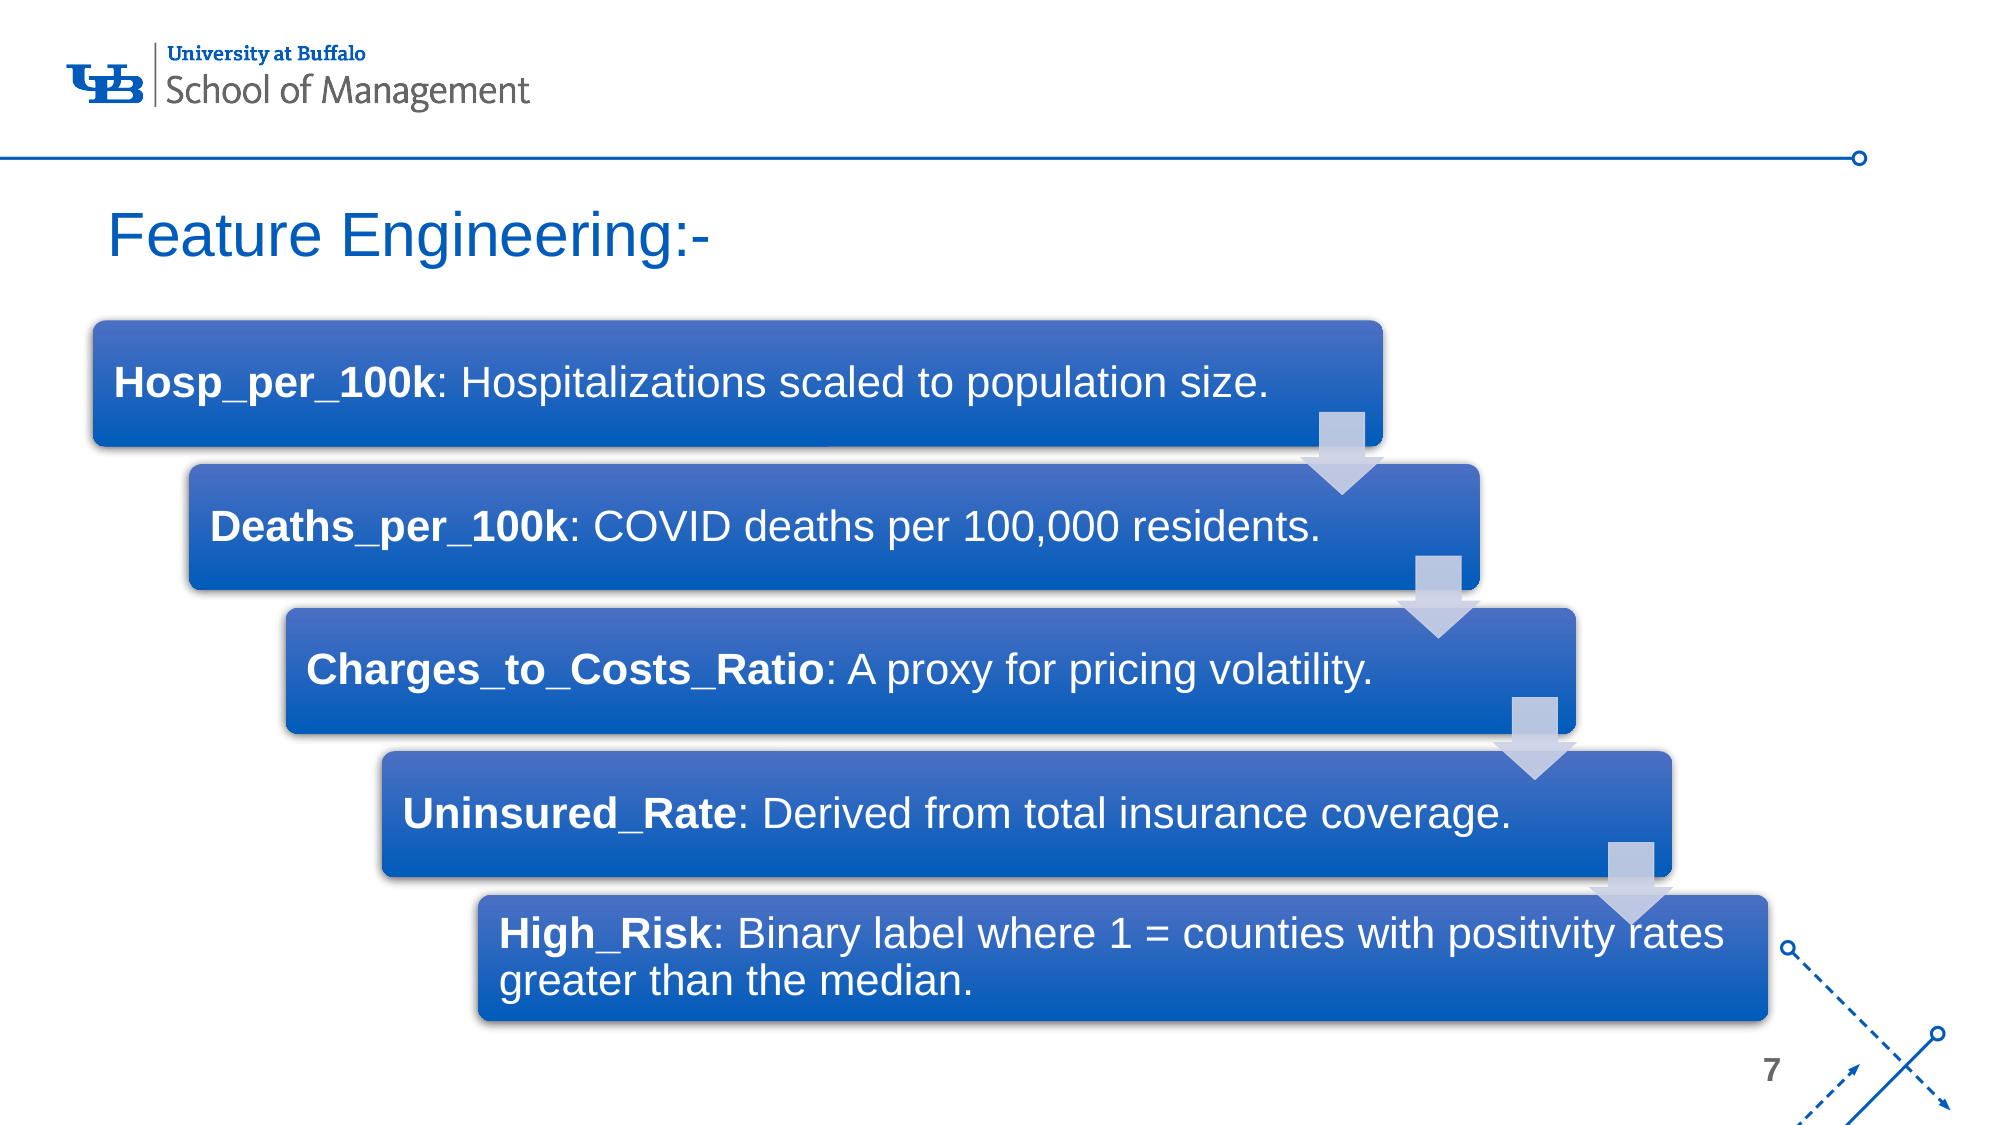

# Feature Engineering:-
Hosp_per_100k: Hospitalizations scaled to population size.
Deaths_per_100k: COVID deaths per 100,000 residents.
Charges_to_Costs_Ratio: A proxy for pricing volatility.
Uninsured_Rate: Derived from total insurance coverage.
High_Risk: Binary label where 1 = counties with positivity rates greater than the median.